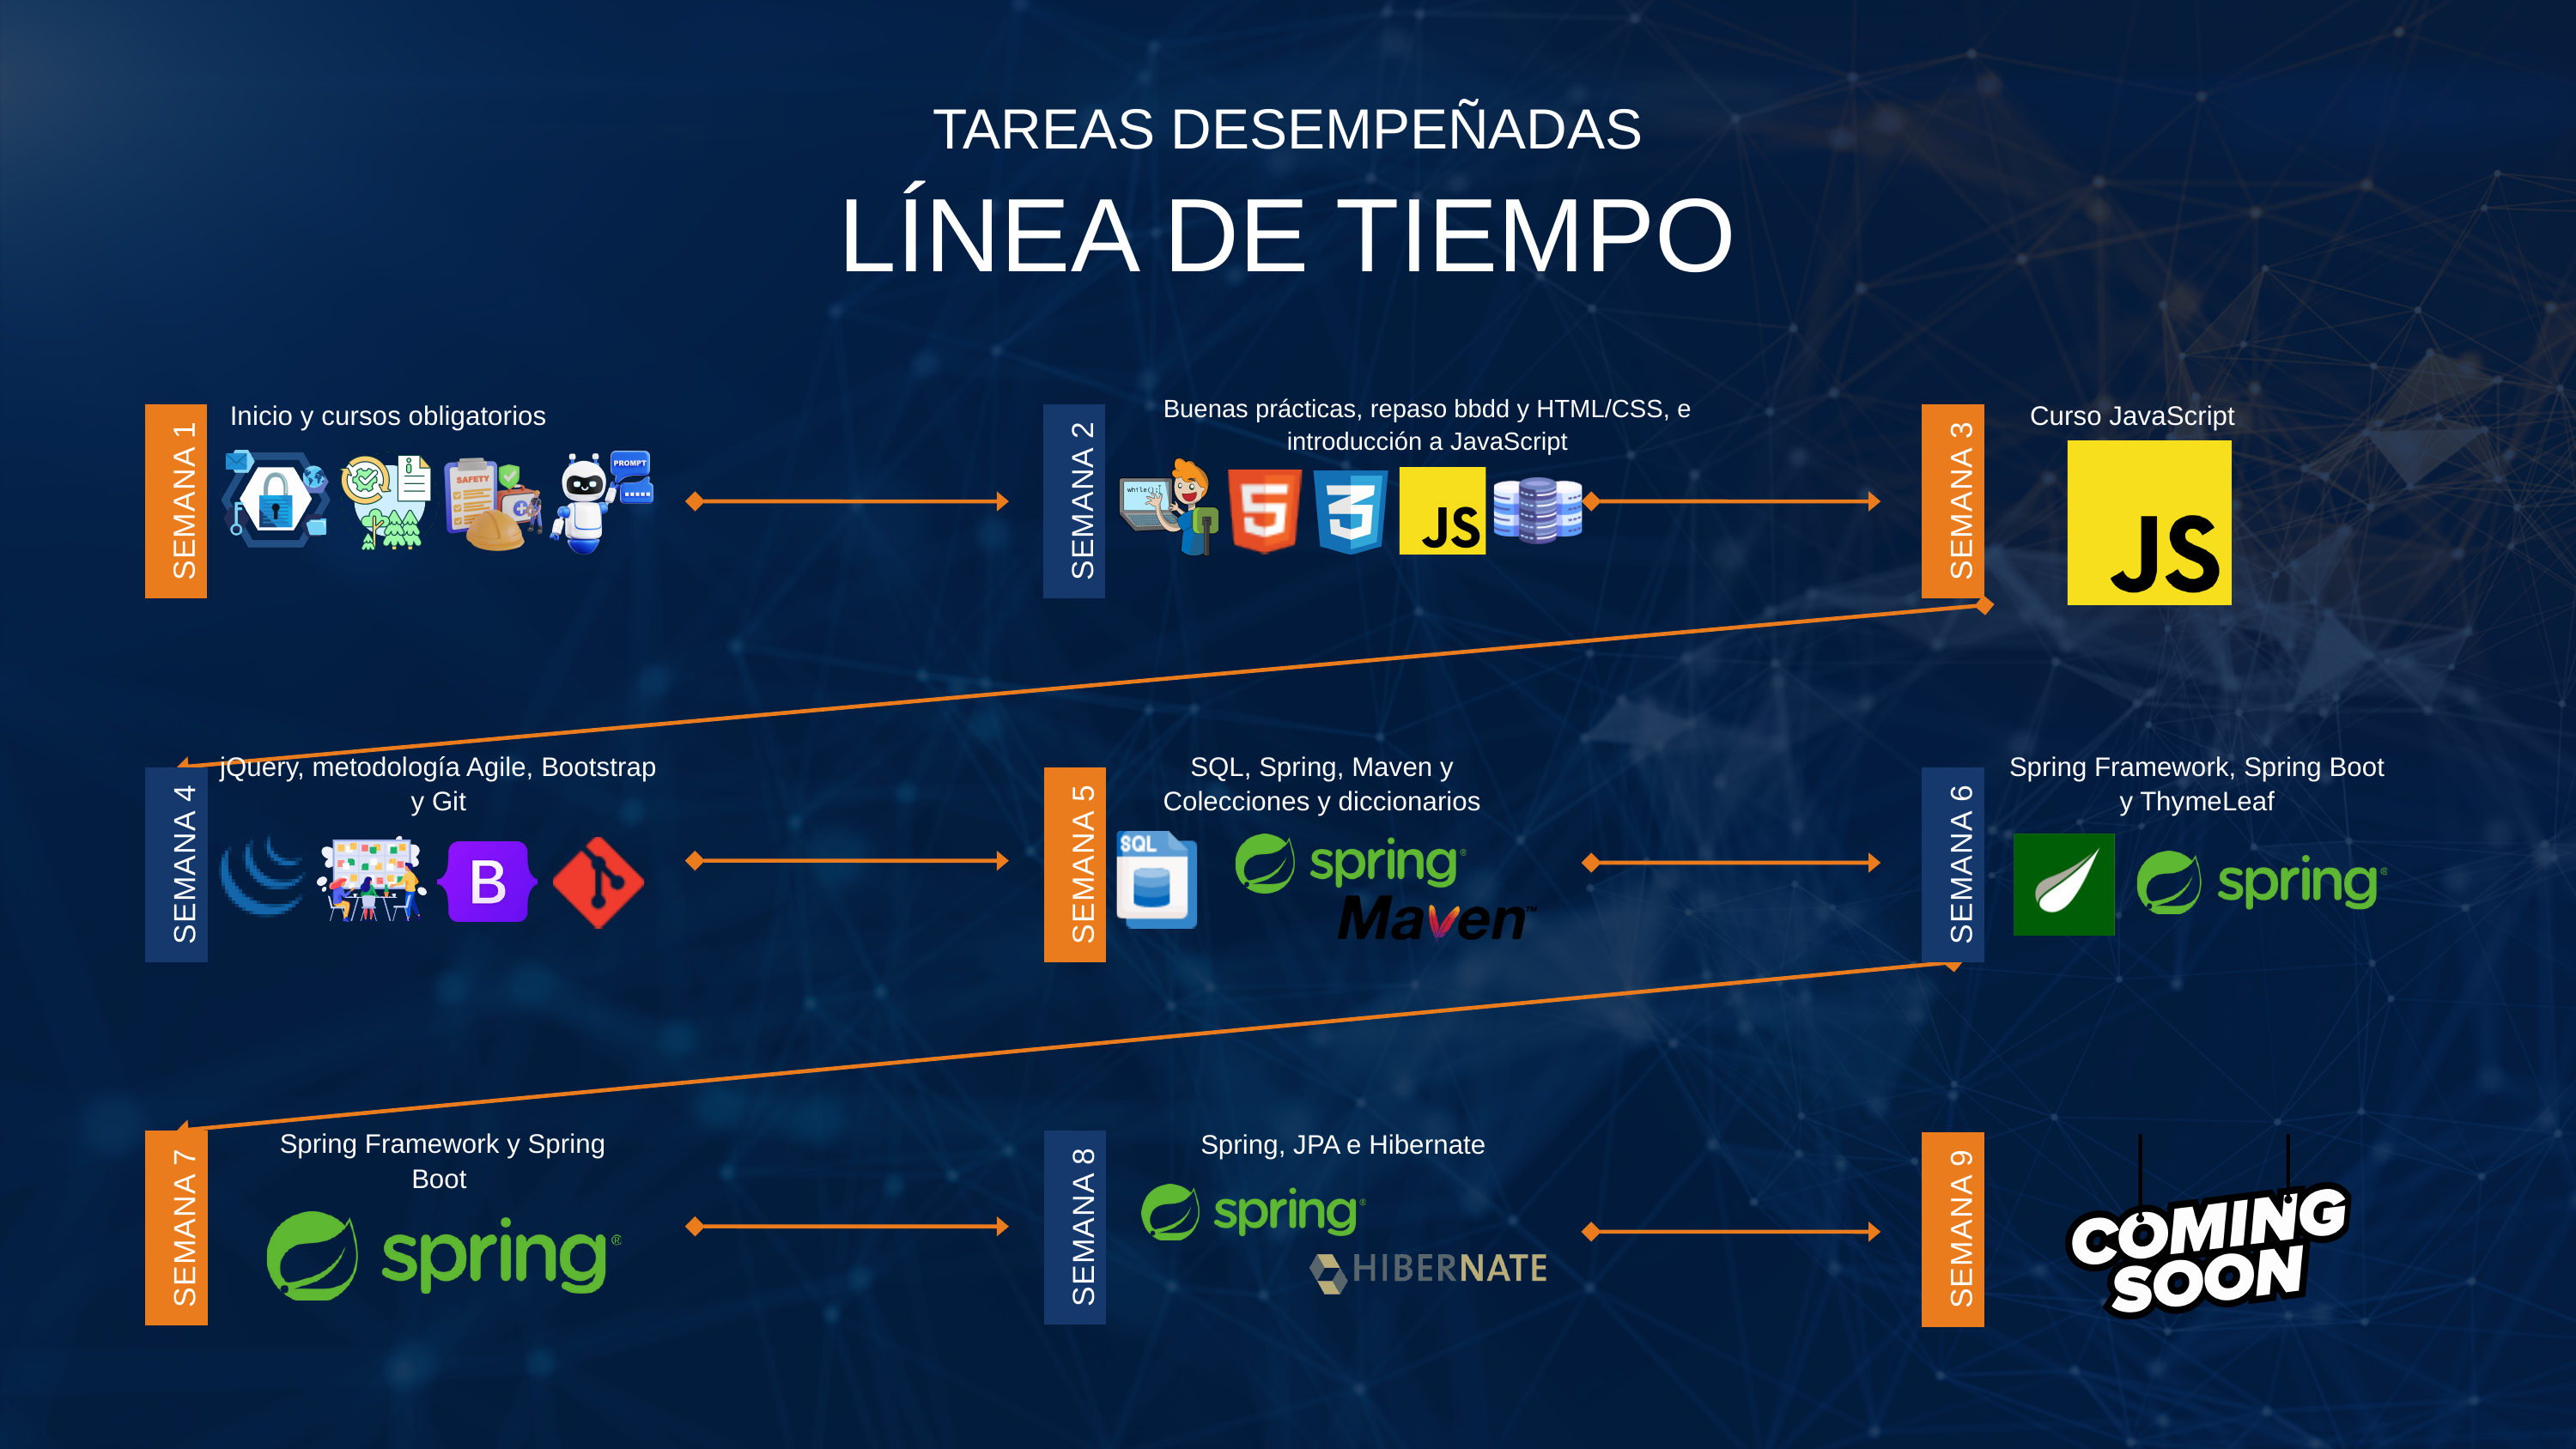

TAREAS DESEMPEÑADAS
LÍNEA DE TIEMPO
Buenas prácticas, repaso bbdd y HTML/CSS, e introducción a JavaScript
Inicio y cursos obligatorios
Curso JavaScript

SEMANA 1

SEMANA 2

SEMANA 3

jQuery, metodología Agile, Bootstrap y Git
SQL, Spring, Maven y Colecciones y diccionarios
Spring Framework, Spring Boot y ThymeLeaf

SEMANA 4

SEMANA 5

SEMANA 6

Spring Framework y Spring Boot
Spring, JPA e Hibernate

SEMANA 8

SEMANA 7

SEMANA 9